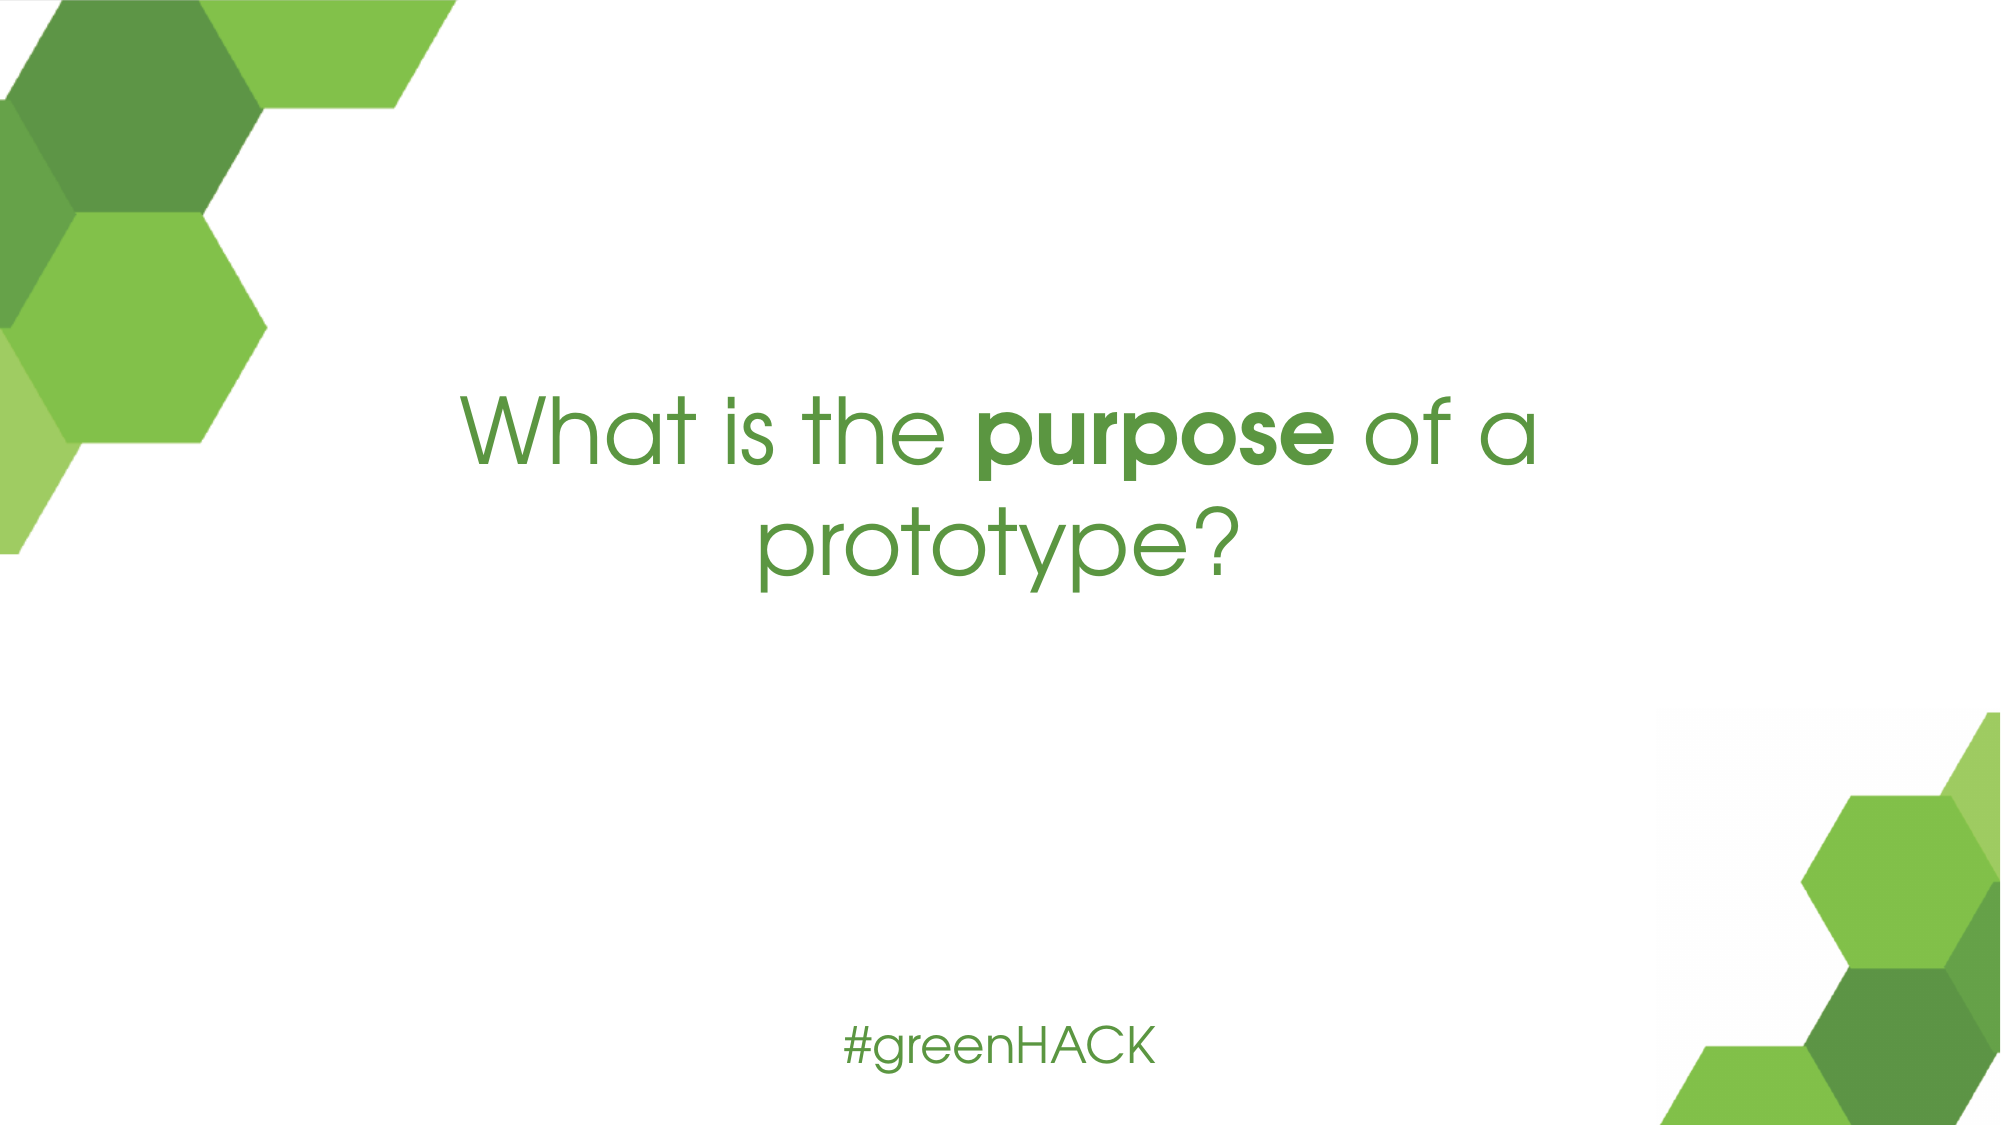

What is the purpose of a prototype?
#greenHACK